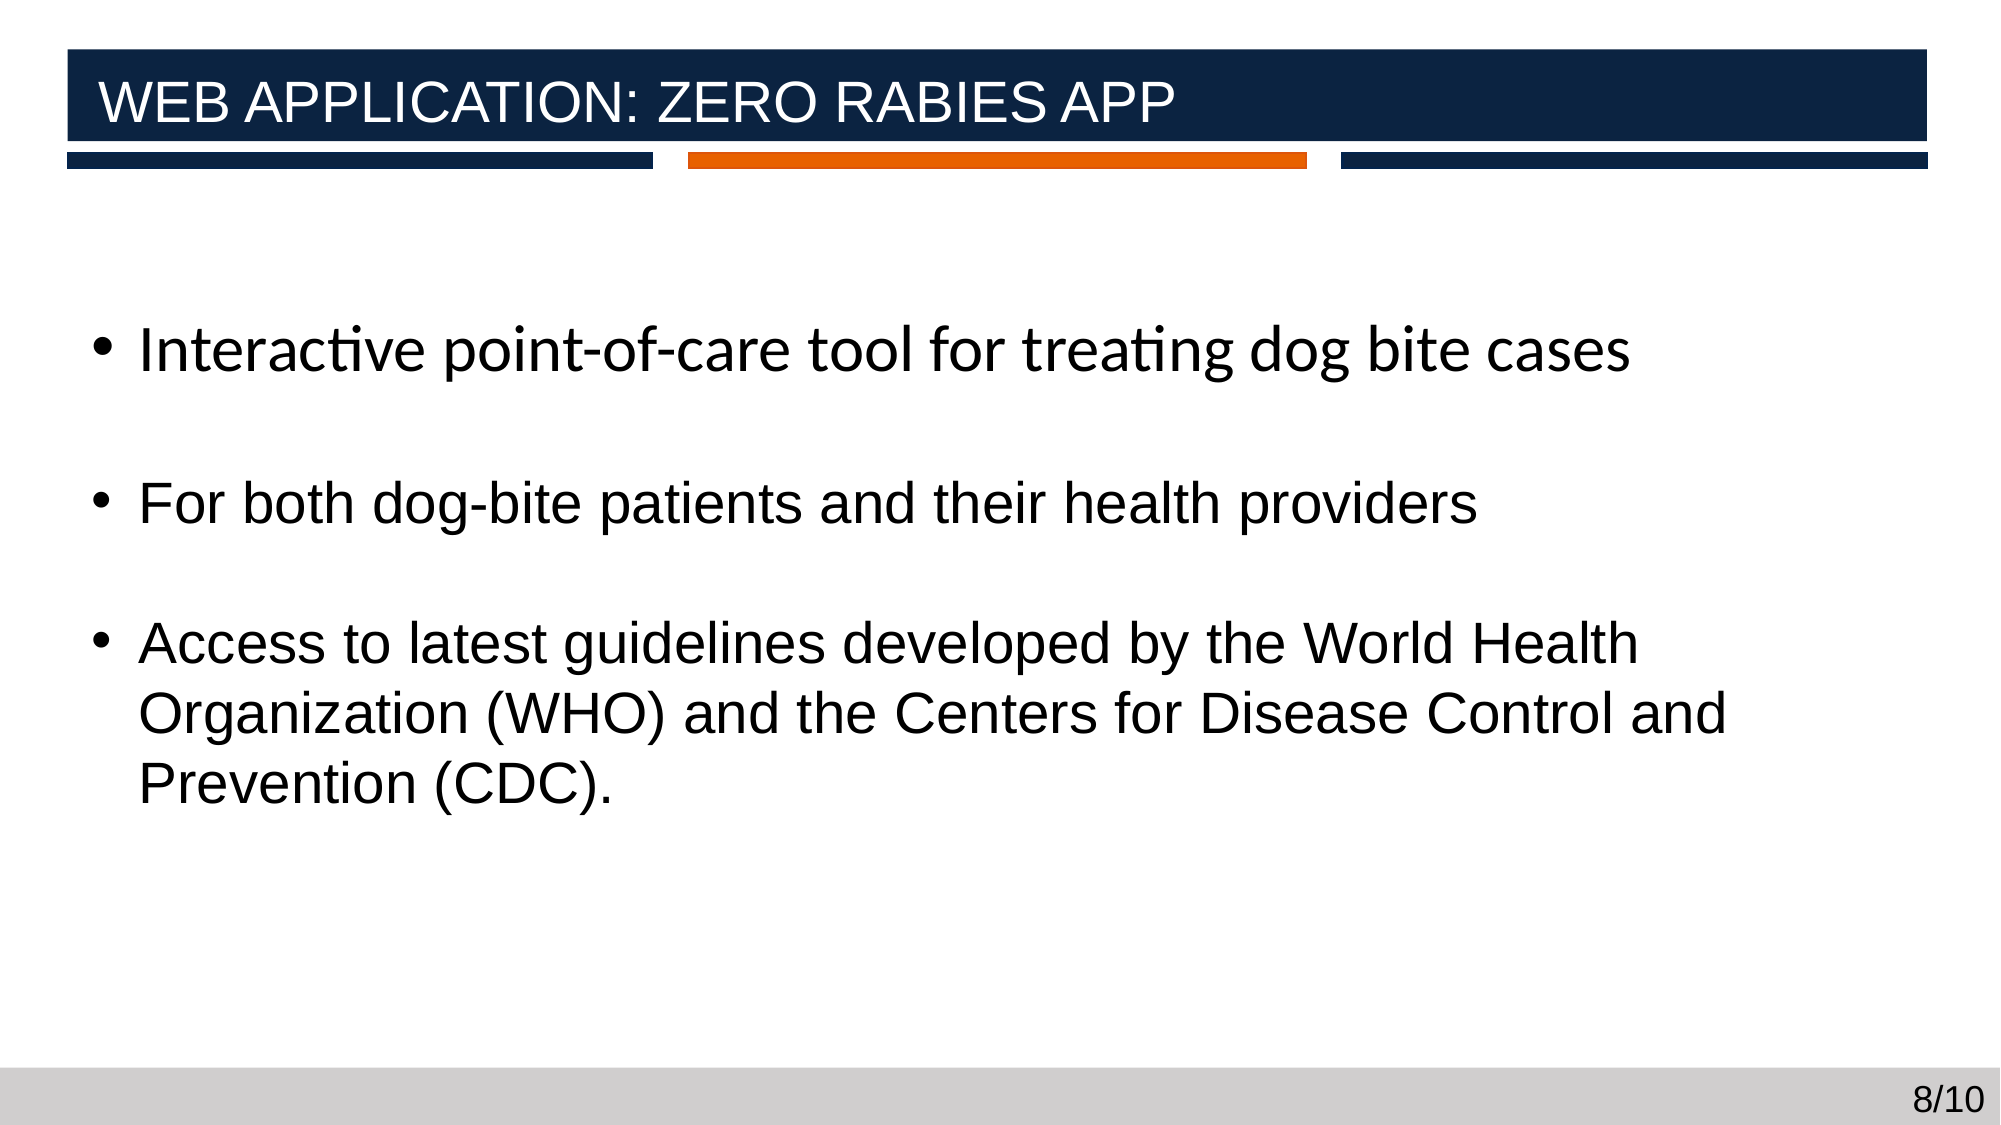

Web application: ZERO RABIES APP

Interactive point-of-care tool for treating dog bite cases

For both dog-bite patients and their health providers

Access to latest guidelines developed by the World Health Organization (WHO) and the Centers for Disease Control and Prevention (CDC).
8/10